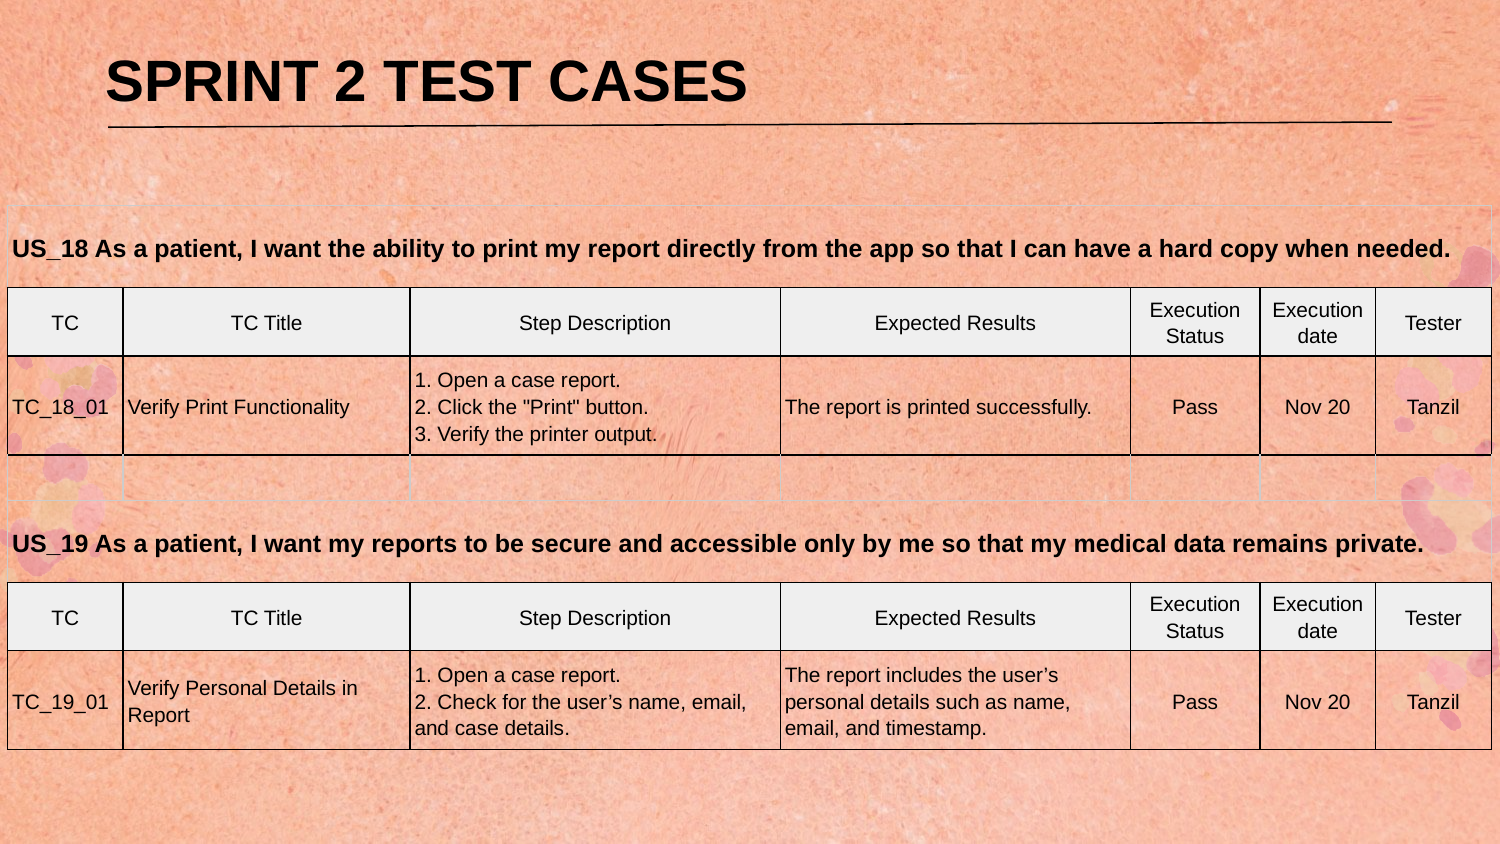

# SPRINT 2 TEST CASES
| US\_18 As a patient, I want the ability to print my report directly from the app so that I can have a hard copy when needed. |  |  |  |  |  |  |
| --- | --- | --- | --- | --- | --- | --- |
| TC | TC Title | Step Description | Expected Results | Execution Status | Execution date | Tester |
| TC\_18\_01 | Verify Print Functionality | 1. Open a case report. 2. Click the "Print" button. 3. Verify the printer output. | The report is printed successfully. | Pass | Nov 20 | Tanzil |
|  |  |  |  |  |  |  |
| US\_19 As a patient, I want my reports to be secure and accessible only by me so that my medical data remains private. |  |  |  |  |  |  |
| TC | TC Title | Step Description | Expected Results | Execution Status | Execution date | Tester |
| TC\_19\_01 | Verify Personal Details in Report | 1. Open a case report. 2. Check for the user’s name, email, and case details. | The report includes the user’s personal details such as name, email, and timestamp. | Pass | Nov 20 | Tanzil |